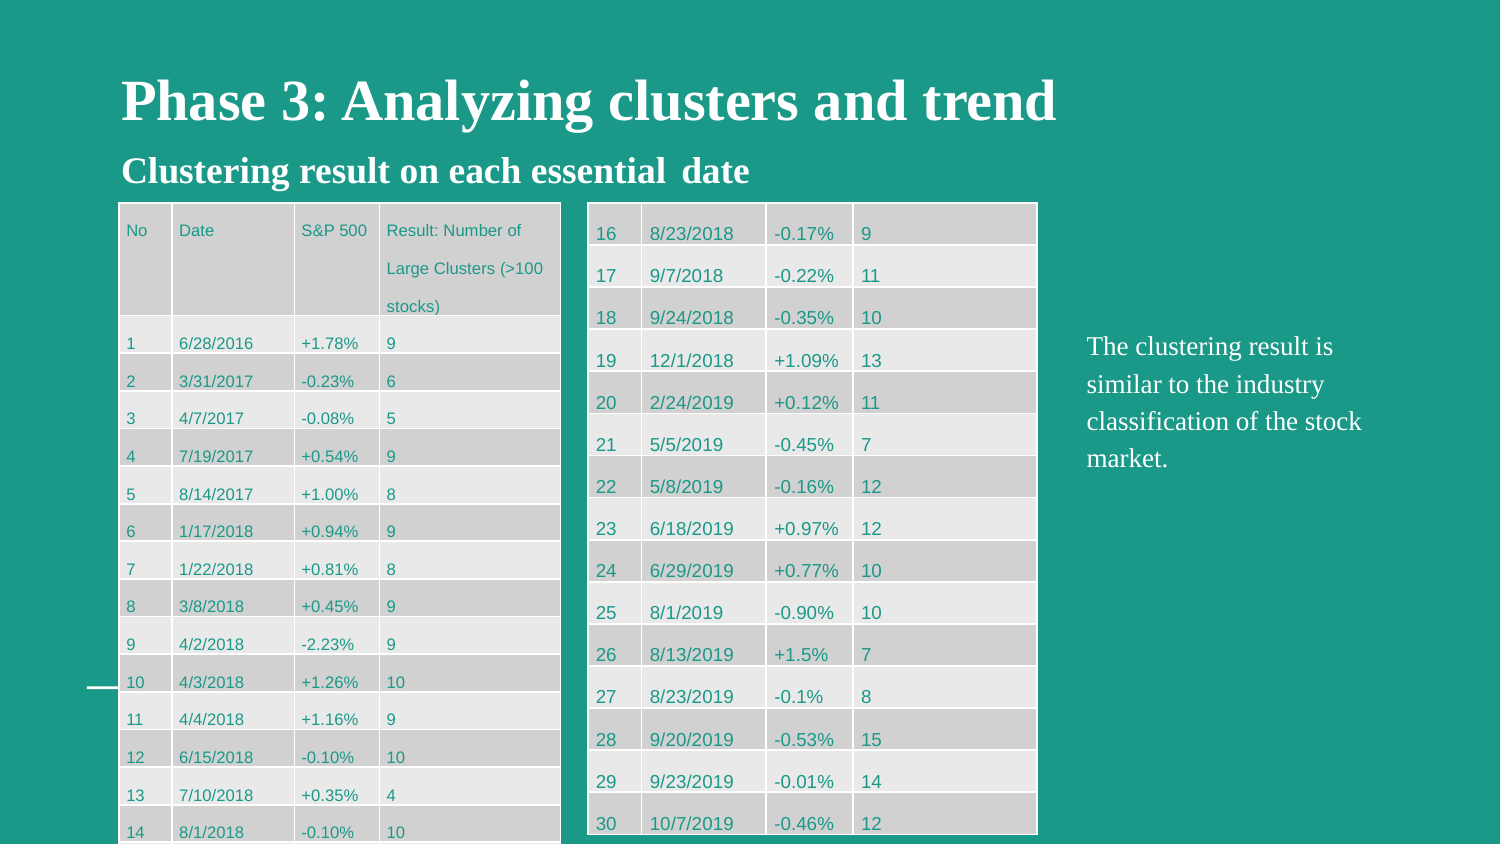

# Phase 3: Analyzing clusters and trend Clustering result on each essential date
| No | Date | S&P 500 | Result: Number of Large Clusters (>100 stocks) |
| --- | --- | --- | --- |
| 1 | 6/28/2016 | +1.78% | 9 |
| 2 | 3/31/2017 | -0.23% | 6 |
| 3 | 4/7/2017 | -0.08% | 5 |
| 4 | 7/19/2017 | +0.54% | 9 |
| 5 | 8/14/2017 | +1.00% | 8 |
| 6 | 1/17/2018 | +0.94% | 9 |
| 7 | 1/22/2018 | +0.81% | 8 |
| 8 | 3/8/2018 | +0.45% | 9 |
| 9 | 4/2/2018 | -2.23% | 9 |
| 10 | 4/3/2018 | +1.26% | 10 |
| 11 | 4/4/2018 | +1.16% | 9 |
| 12 | 6/15/2018 | -0.10% | 10 |
| 13 | 7/10/2018 | +0.35% | 4 |
| 14 | 8/1/2018 | -0.10% | 10 |
| 15 | 8/7/2018 | +0.28% | 9 |
| 16 | 8/23/2018 | -0.17% | 9 |
| --- | --- | --- | --- |
| 17 | 9/7/2018 | -0.22% | 11 |
| 18 | 9/24/2018 | -0.35% | 10 |
| 19 | 12/1/2018 | +1.09% | 13 |
| 20 | 2/24/2019 | +0.12% | 11 |
| 21 | 5/5/2019 | -0.45% | 7 |
| 22 | 5/8/2019 | -0.16% | 12 |
| 23 | 6/18/2019 | +0.97% | 12 |
| 24 | 6/29/2019 | +0.77% | 10 |
| 25 | 8/1/2019 | -0.90% | 10 |
| 26 | 8/13/2019 | +1.5% | 7 |
| 27 | 8/23/2019 | -0.1% | 8 |
| 28 | 9/20/2019 | -0.53% | 15 |
| 29 | 9/23/2019 | -0.01% | 14 |
| 30 | 10/7/2019 | -0.46% | 12 |
The clustering result is similar to the industry classification of the stock market.